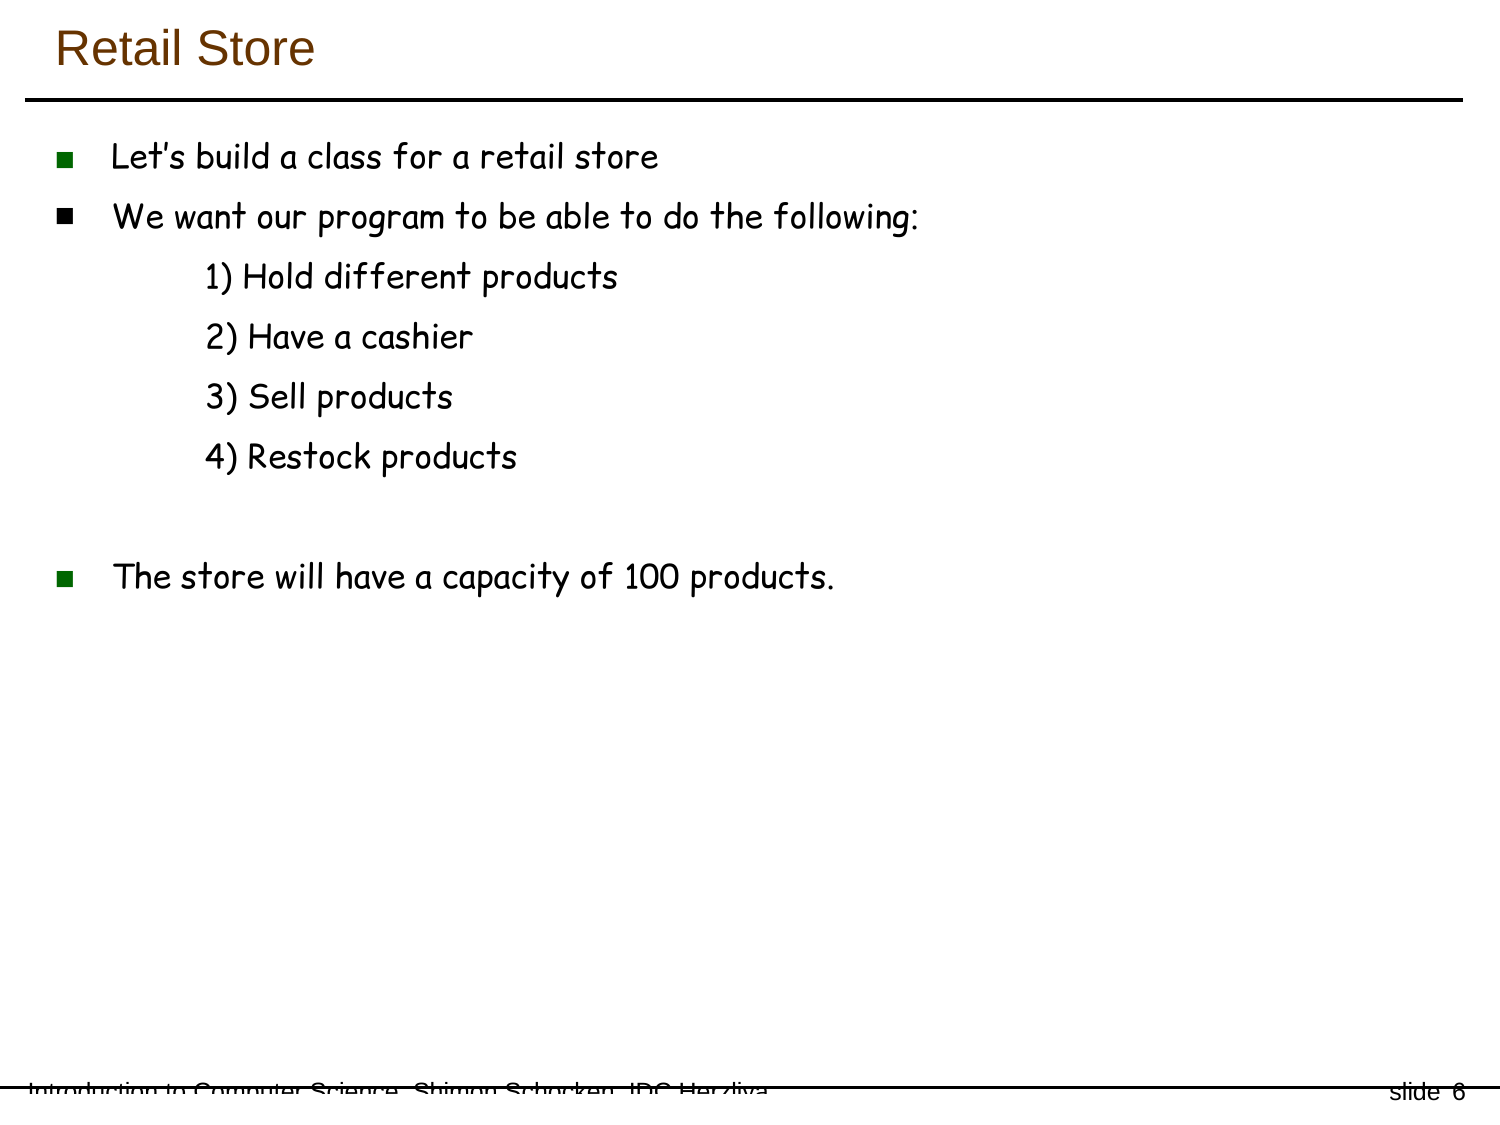

Retail Store
Let’s build a class for a retail store
We want our program to be able to do the following:
	1) Hold different products
	2) Have a cashier
	3) Sell products
	4) Restock products

The store will have a capacity of 100 products.